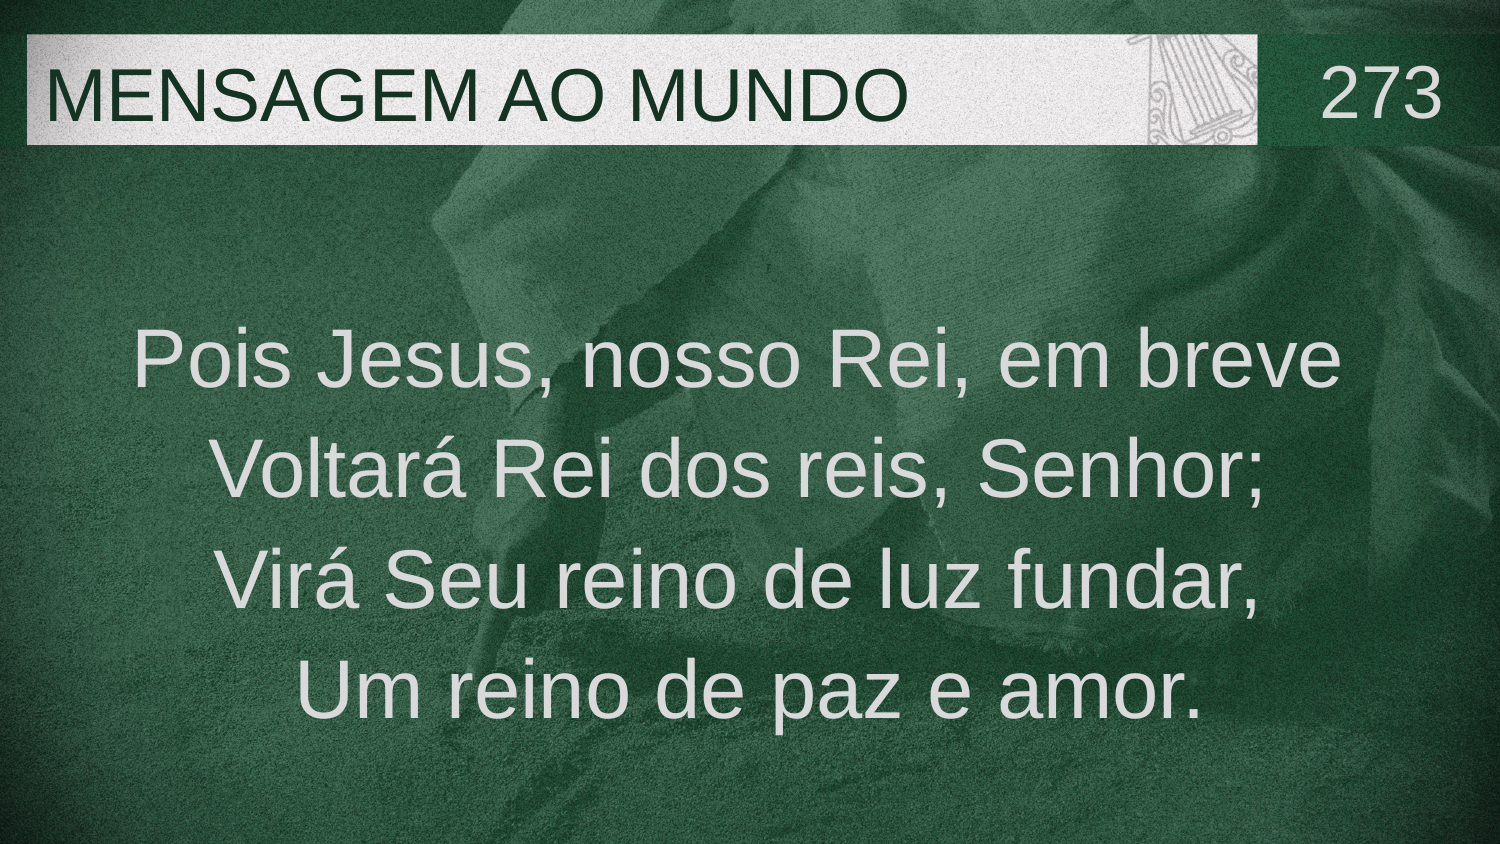

# MENSAGEM AO MUNDO
273
Pois Jesus, nosso Rei, em breve
Voltará Rei dos reis, Senhor;
Virá Seu reino de luz fundar,
Um reino de paz e amor.